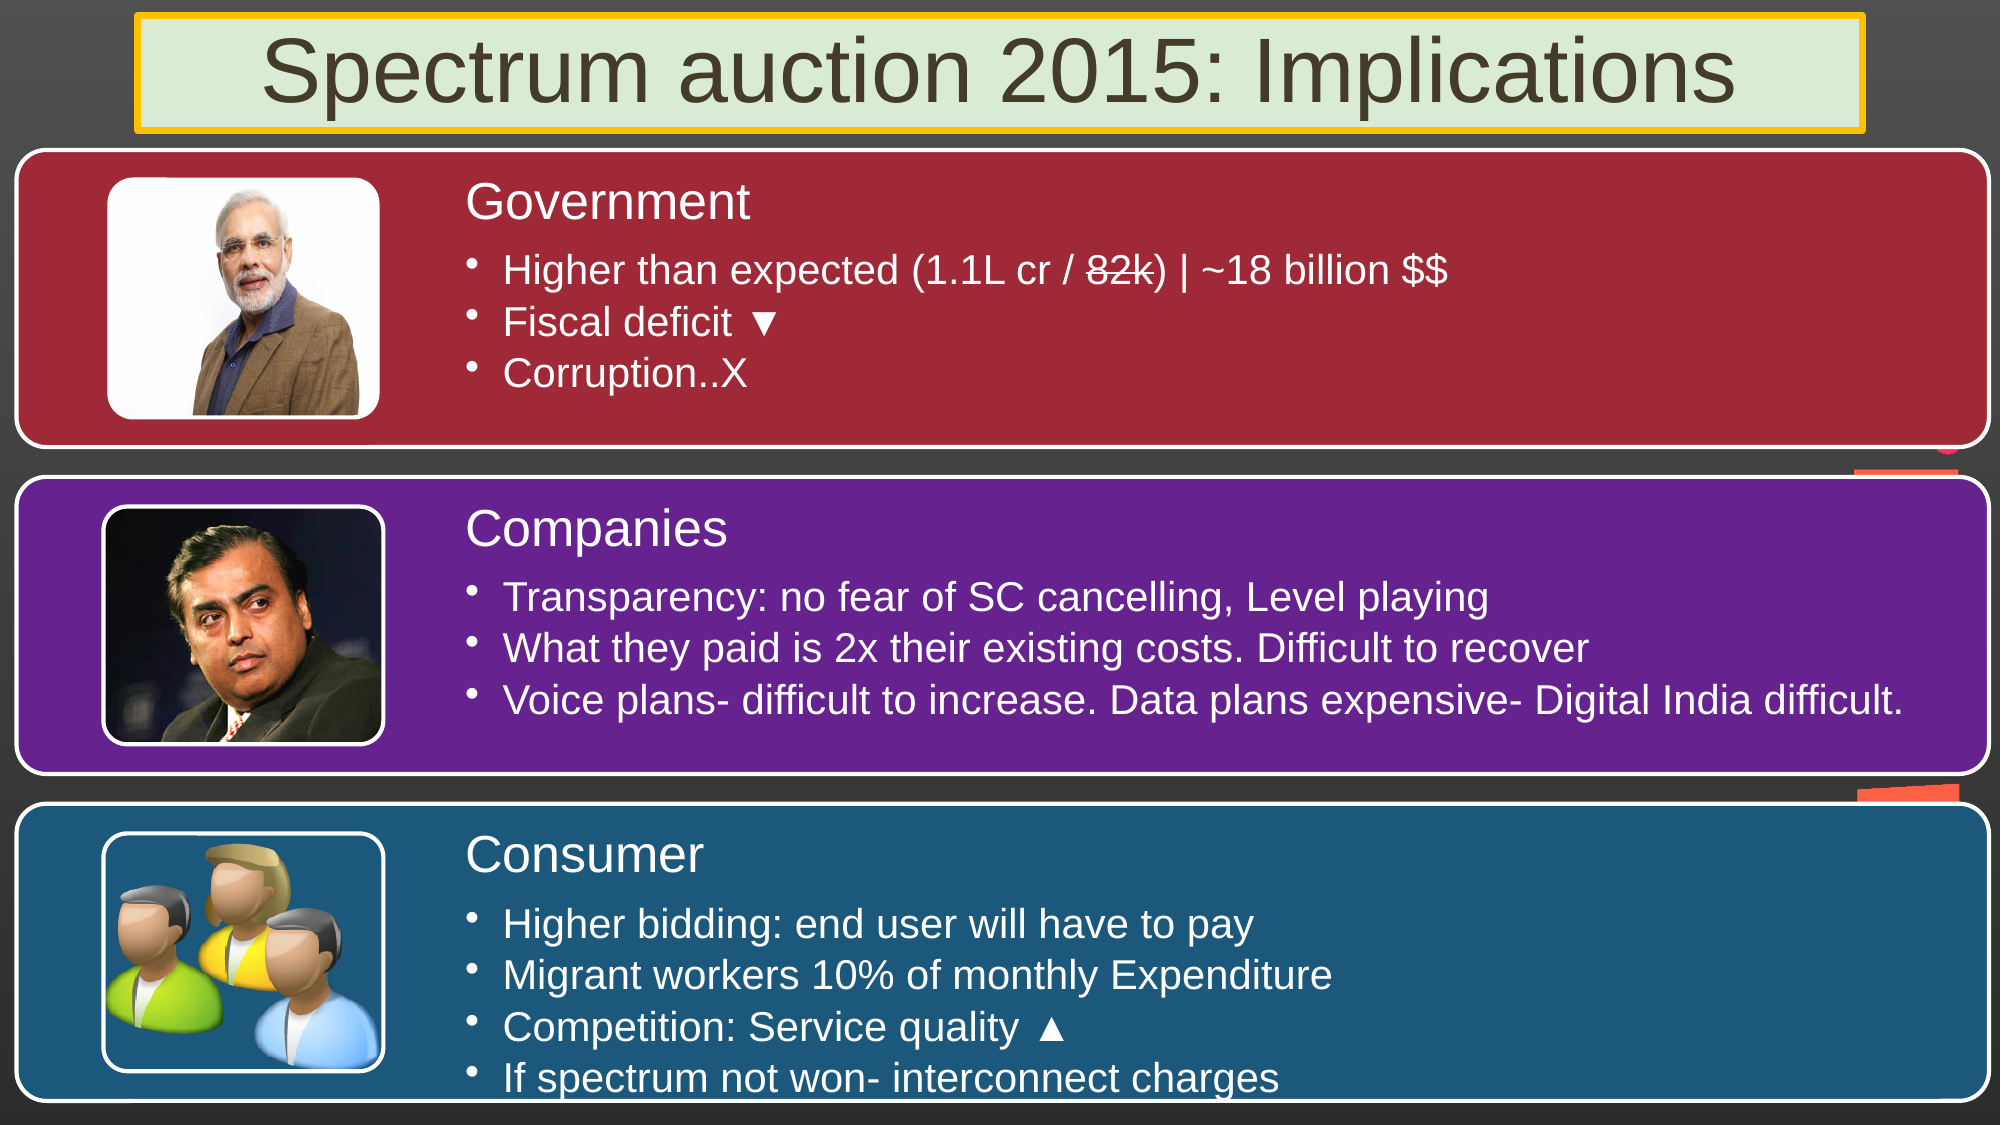

# Spectrum auction 2015: Implications
Government
Higher than expected (1.1L cr / 82k) | ~18 billion $$
Fiscal deficit ▼
Corruption..X
Companies
Transparency: no fear of SC cancelling, Level playing
What they paid is 2x their existing costs. Difficult to recover
Voice plans- difficult to increase. Data plans expensive- Digital India difficult.
Consumer
Higher bidding: end user will have to pay
Migrant workers 10% of monthly Expenditure
Competition: Service quality ▲
If spectrum not won- interconnect charges